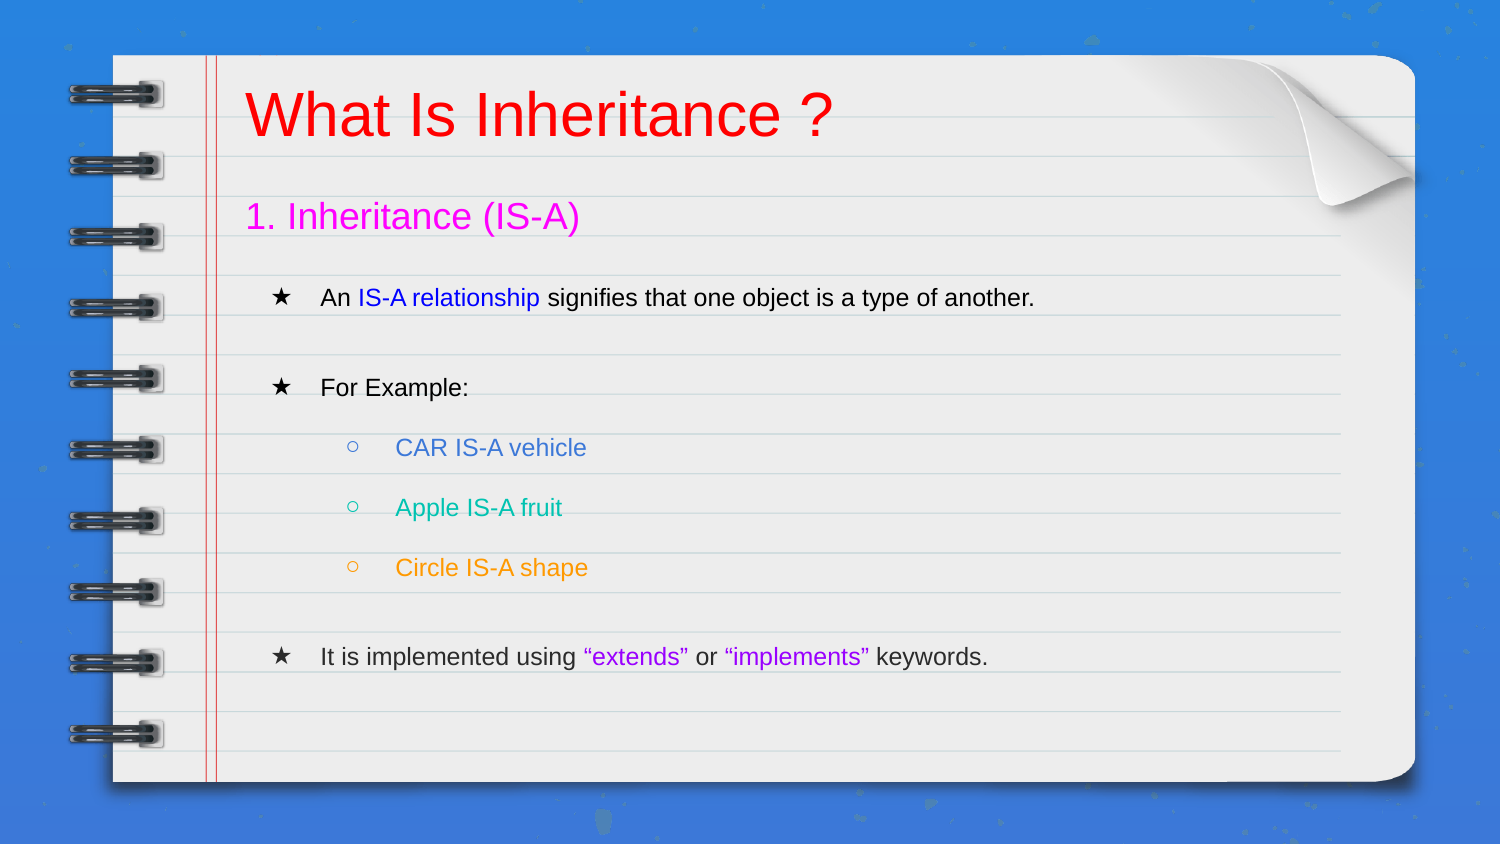

# What Is Inheritance ?
1. Inheritance (IS-A)

An IS-A relationship signifies that one object is a type of another.

For Example:

CAR IS-A vehicle

Apple IS-A fruit

Circle IS-A shape

It is implemented using “extends” or “implements” keywords.